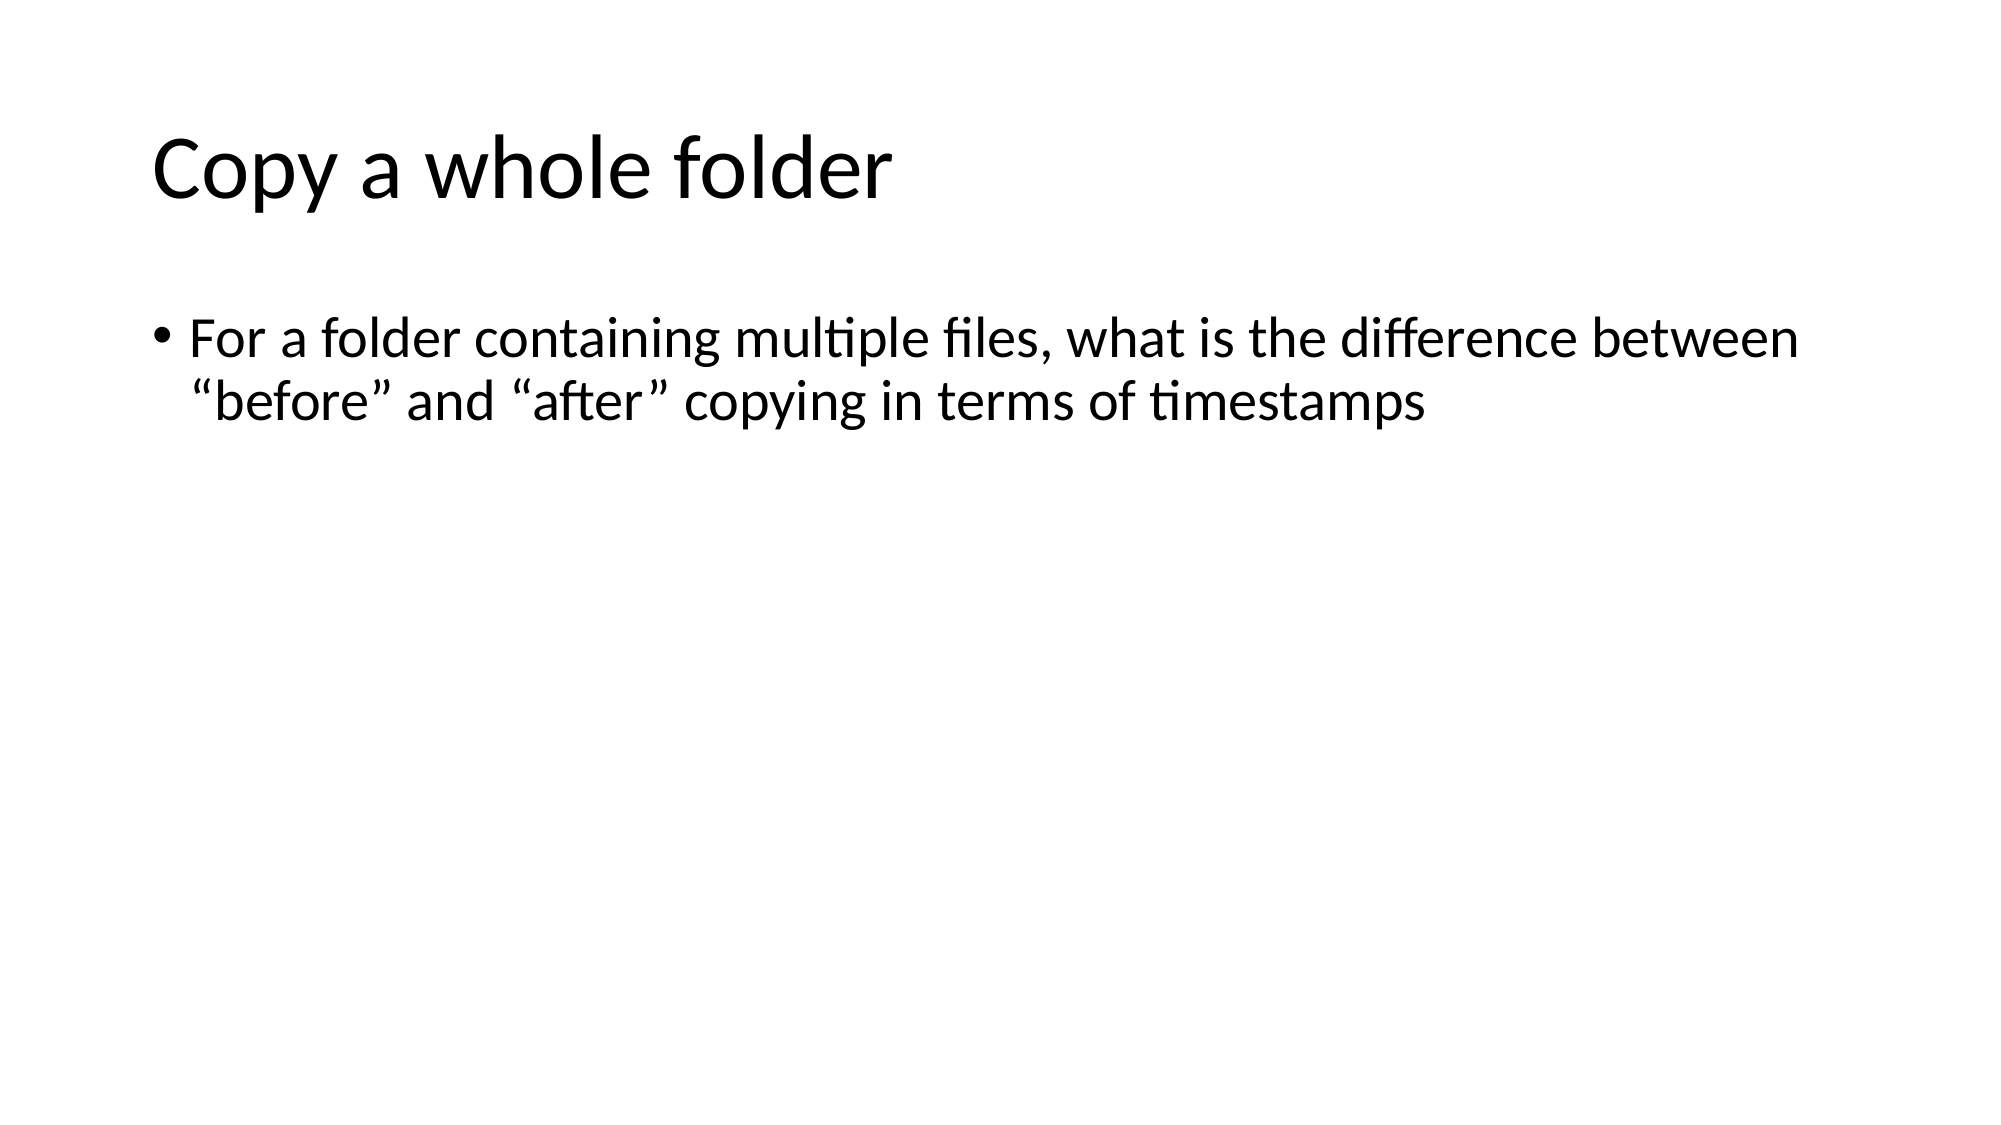

# Copy a whole folder
For a folder containing multiple files, what is the difference between “before” and “after” copying in terms of timestamps